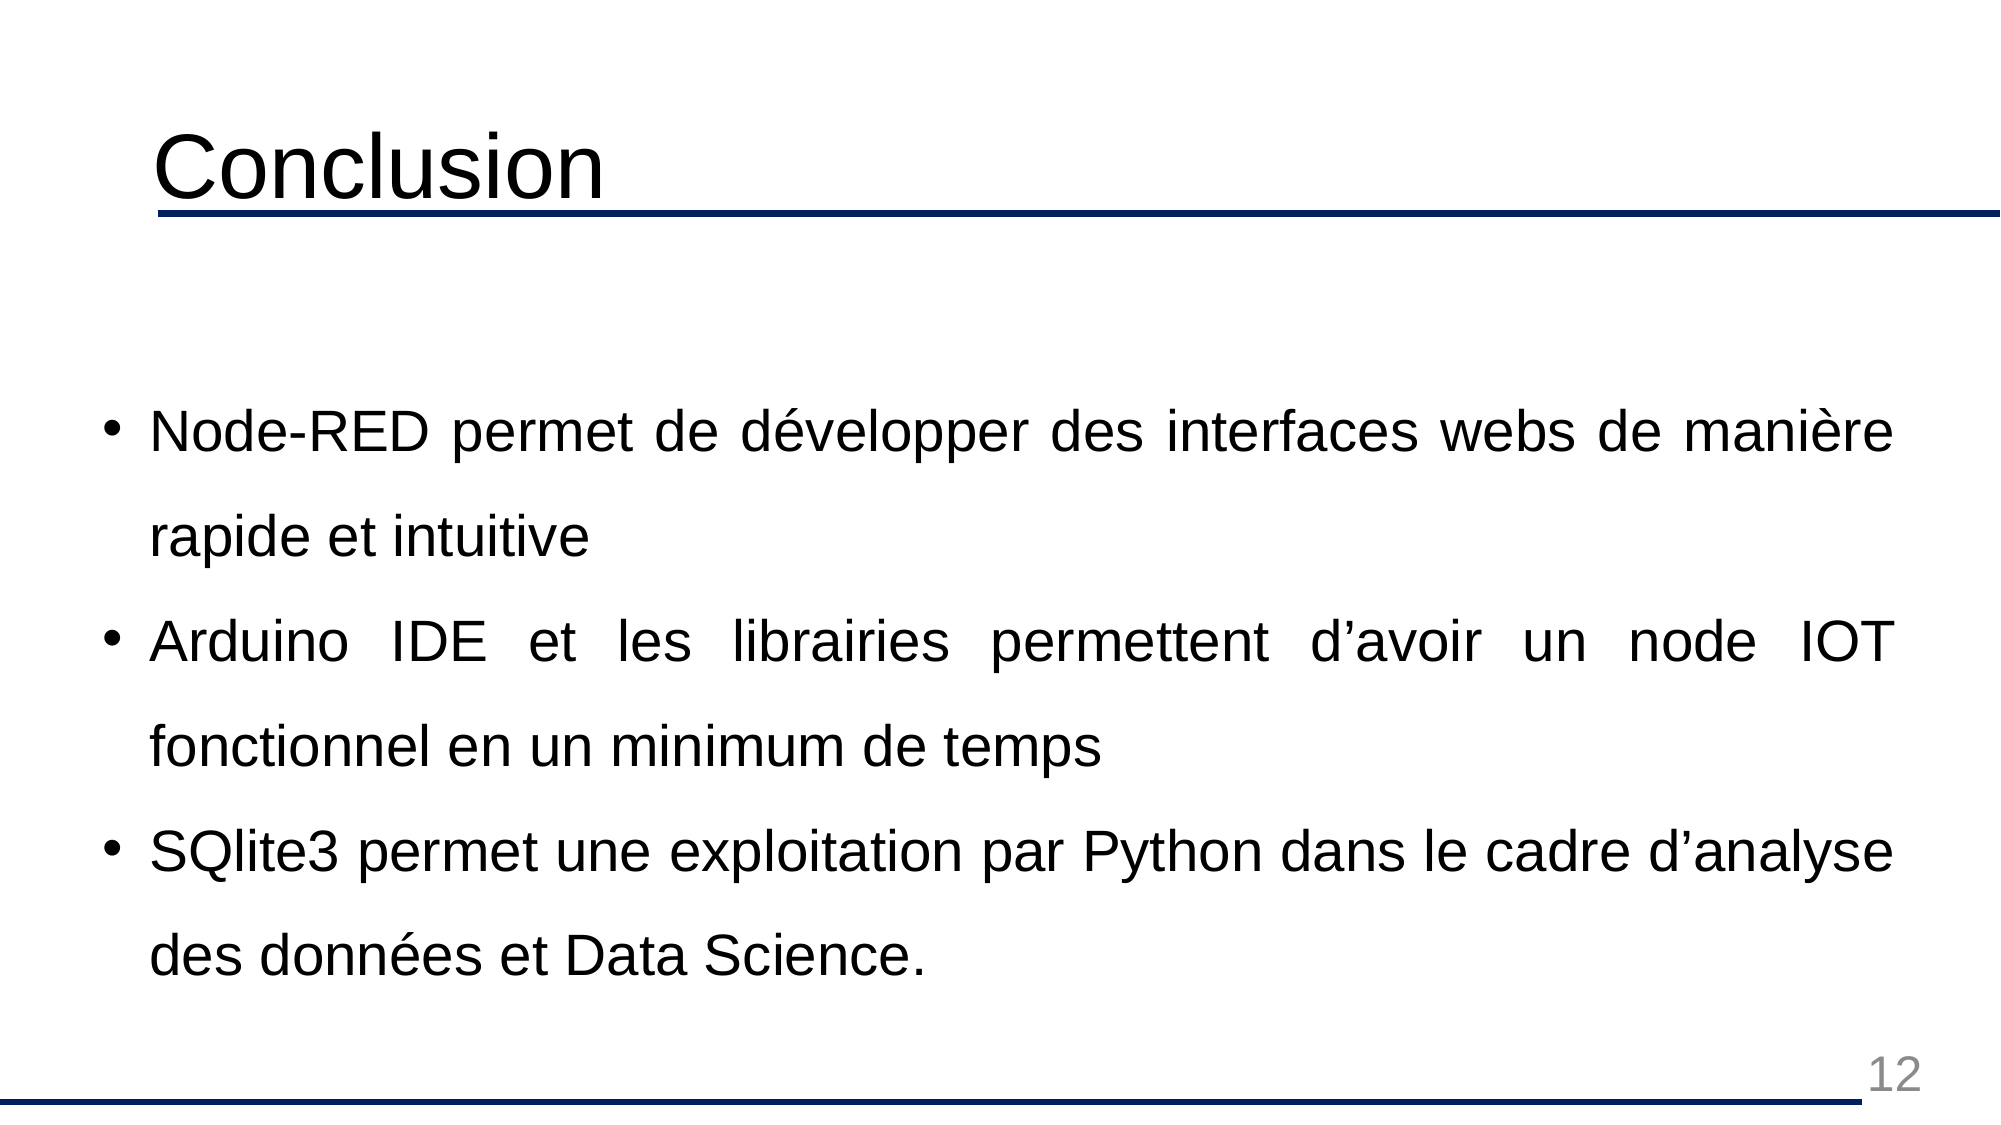

# Conclusion
Node-RED permet de développer des interfaces webs de manière rapide et intuitive
Arduino IDE et les librairies permettent d’avoir un node IOT fonctionnel en un minimum de temps
SQlite3 permet une exploitation par Python dans le cadre d’analyse des données et Data Science.
12